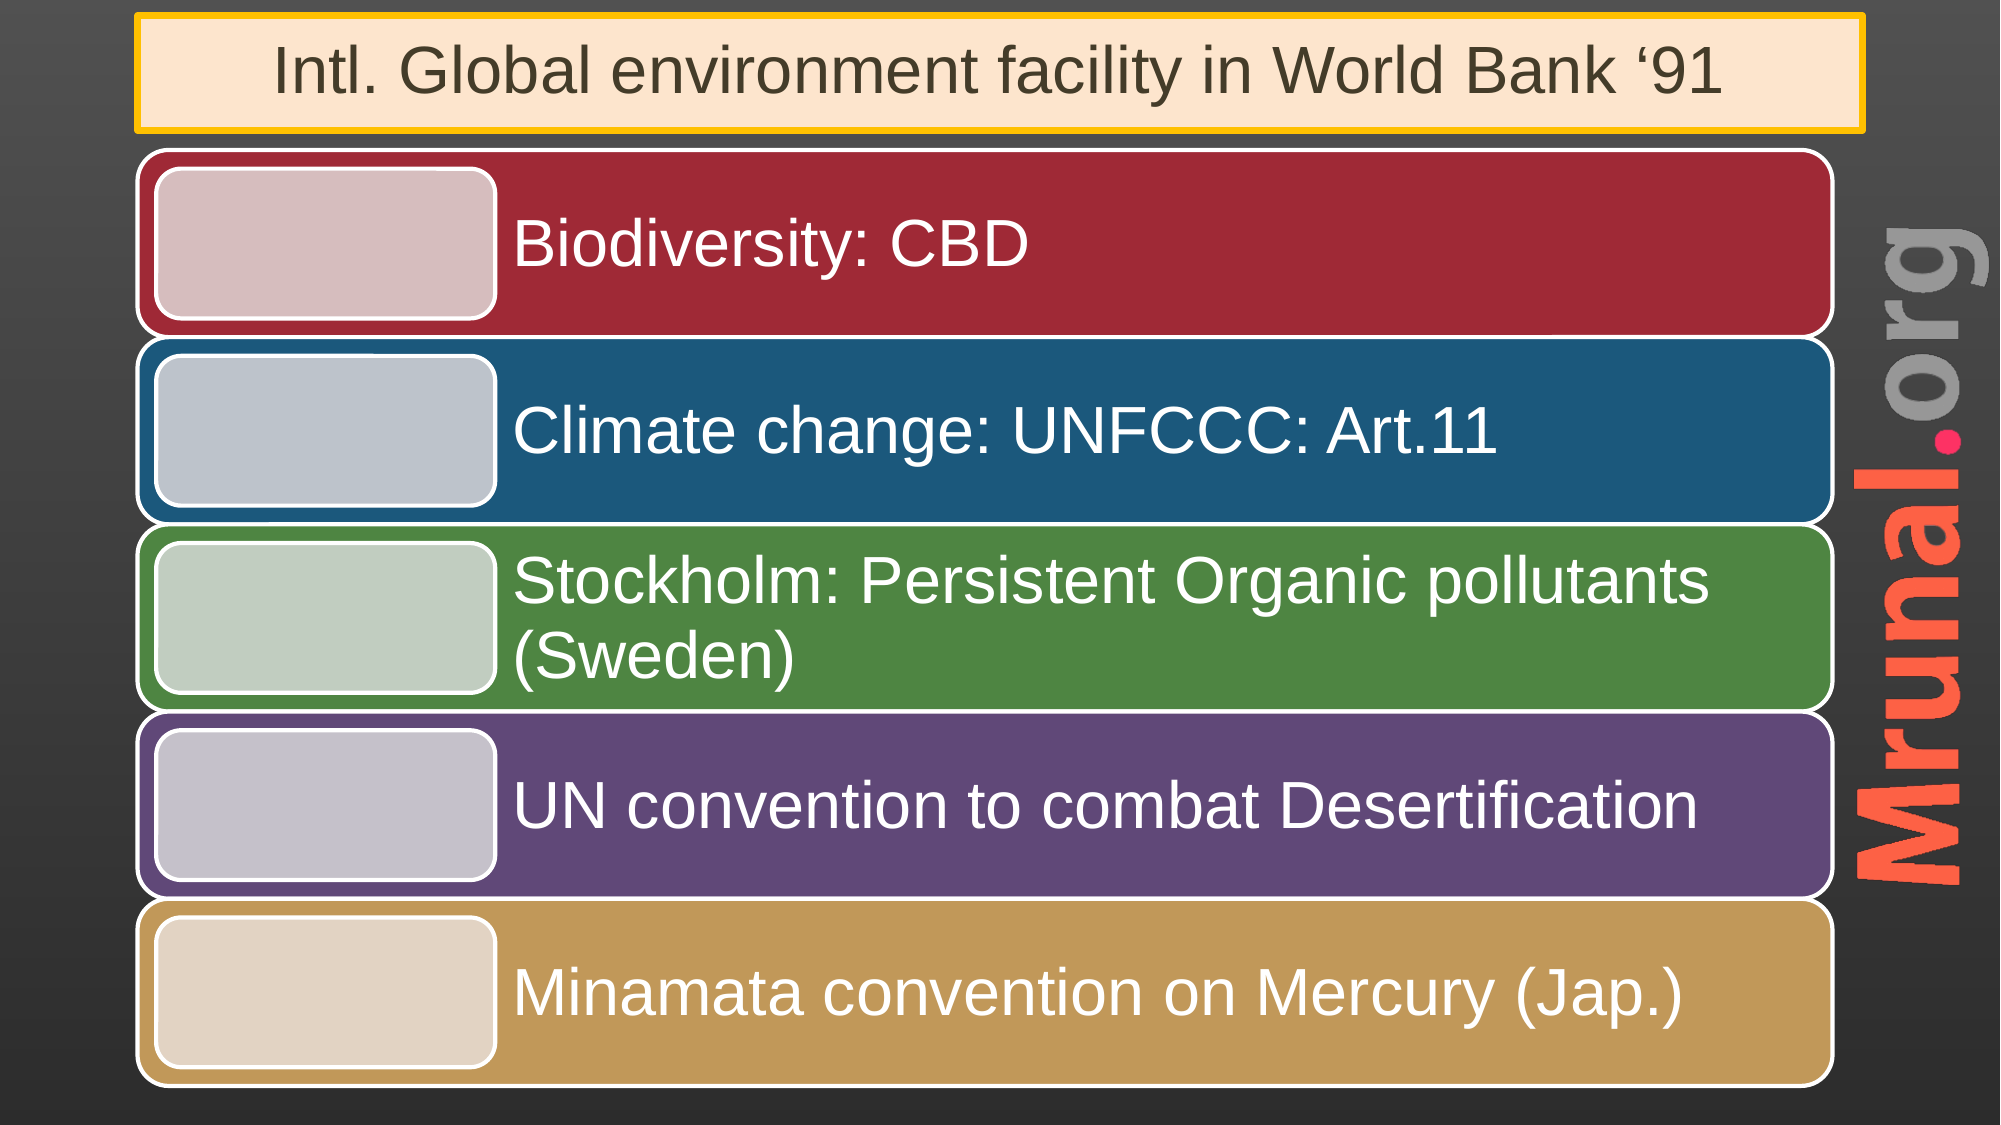

# Intl. Global environment facility in World Bank ‘91
Biodiversity: CBD
Stockholm: Persistent Organic pollutants (Sweden)
UN convention to combat Desertification
Climate change: UNFCCC: Art.11
Minamata convention on Mercury (Jap.)